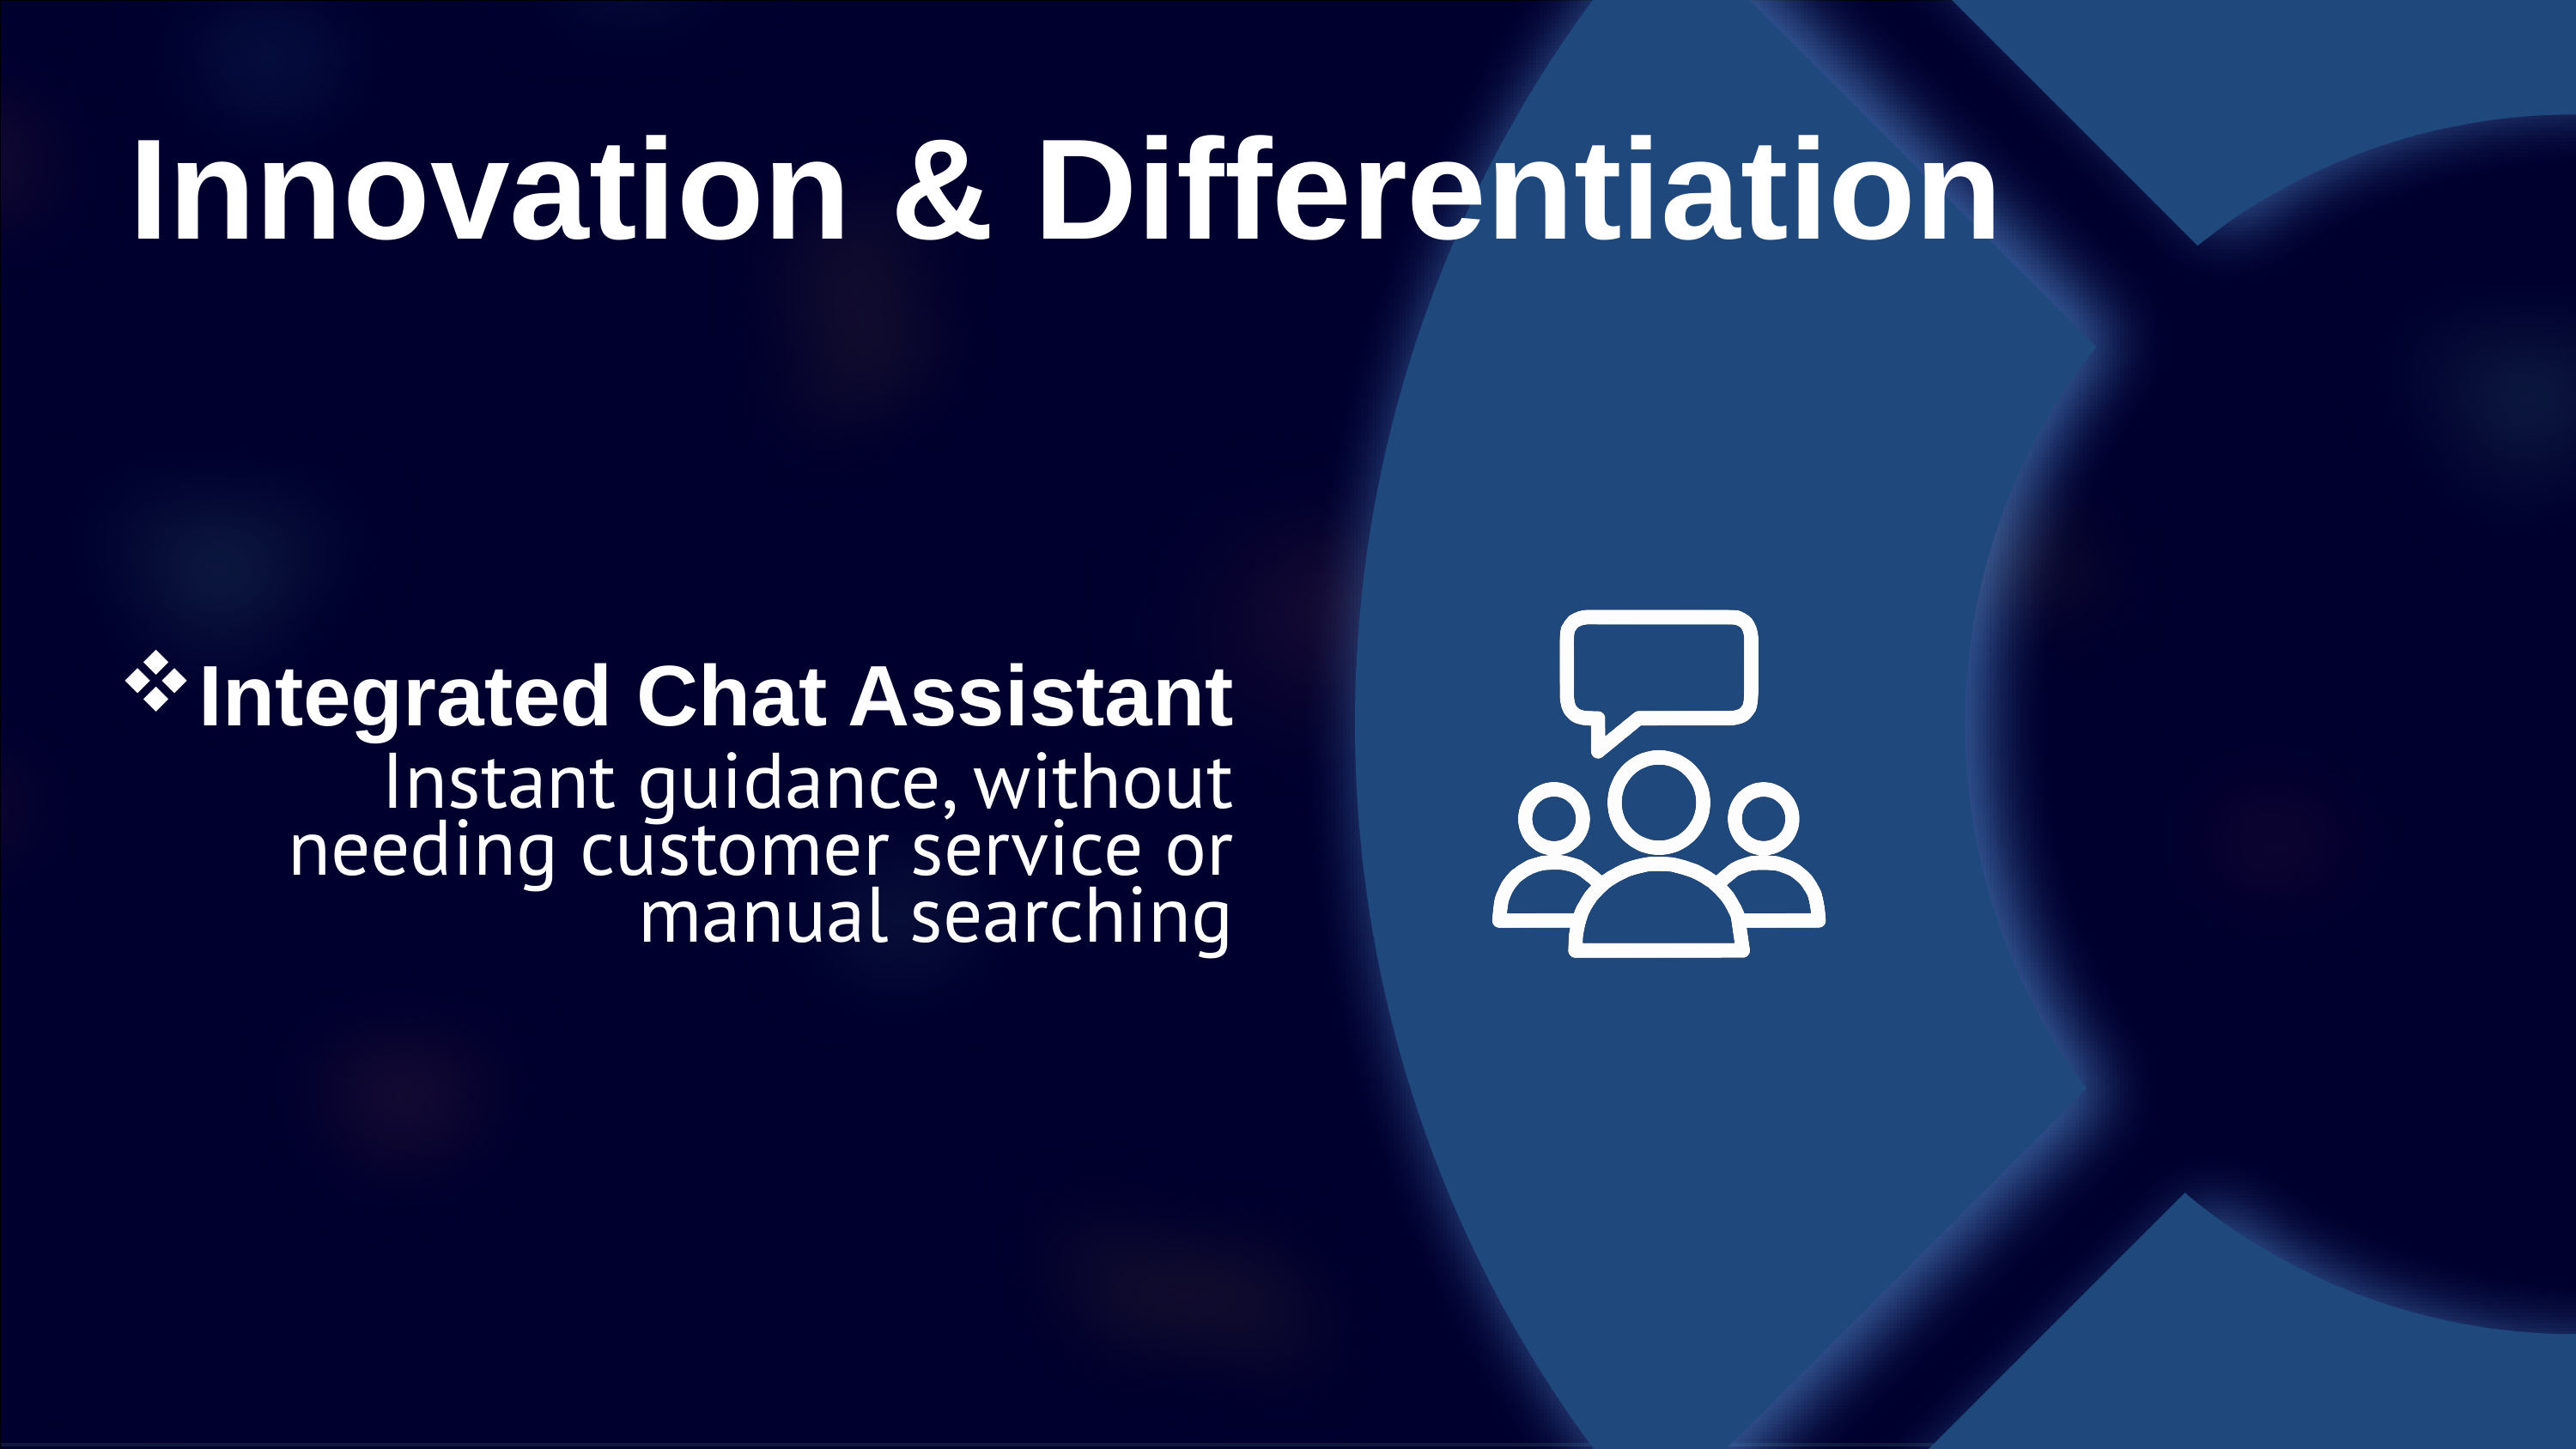

Innovation & Differentiation

Integrated Chat Assistant
Instant guidance, without needing customer service or manual searching